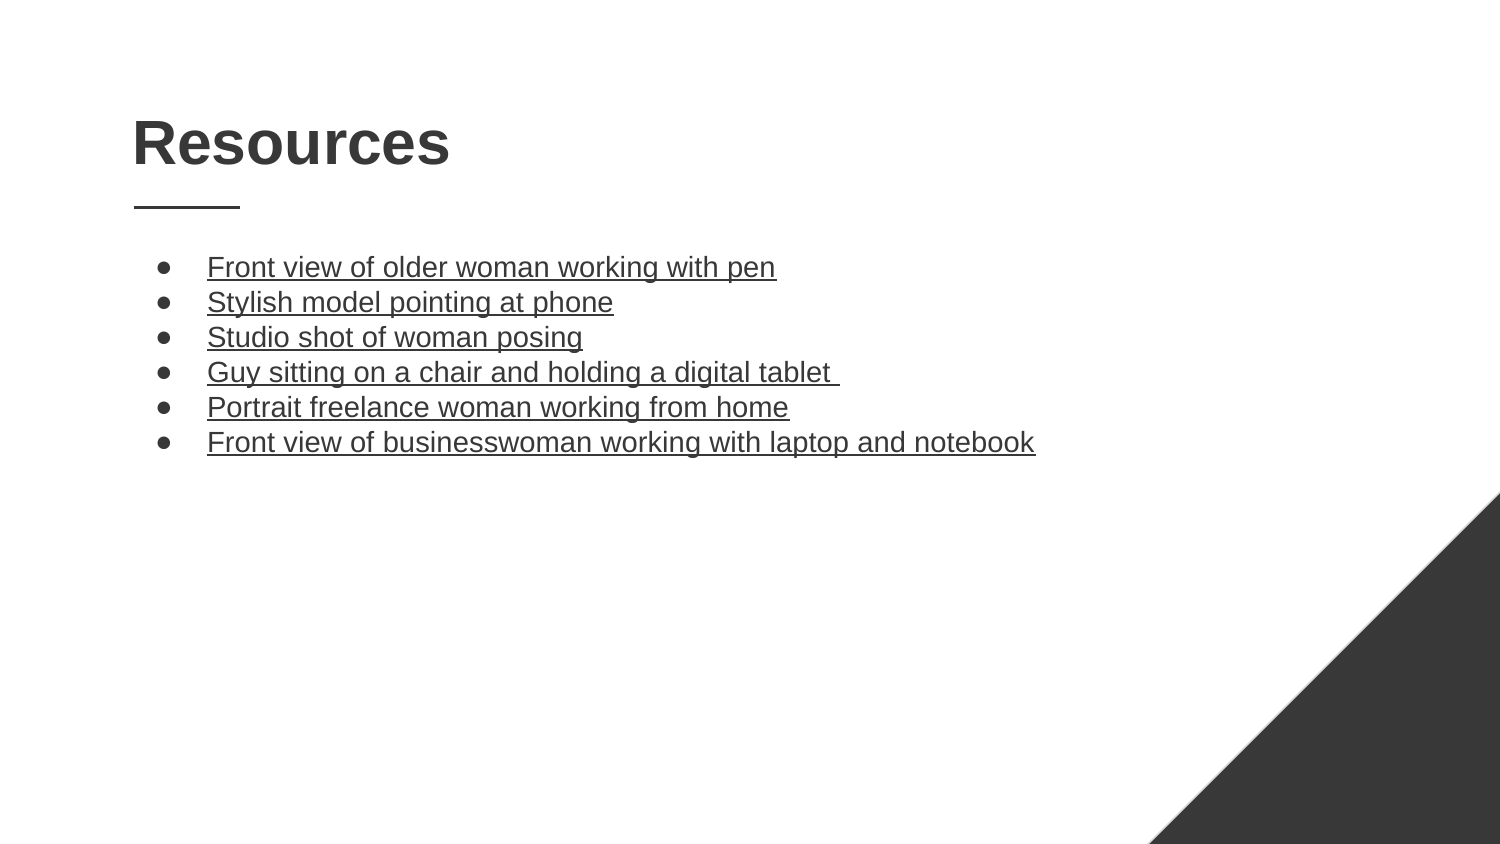

# Resources
Front view of older woman working with pen
Stylish model pointing at phone
Studio shot of woman posing
Guy sitting on a chair and holding a digital tablet
Portrait freelance woman working from home
Front view of businesswoman working with laptop and notebook